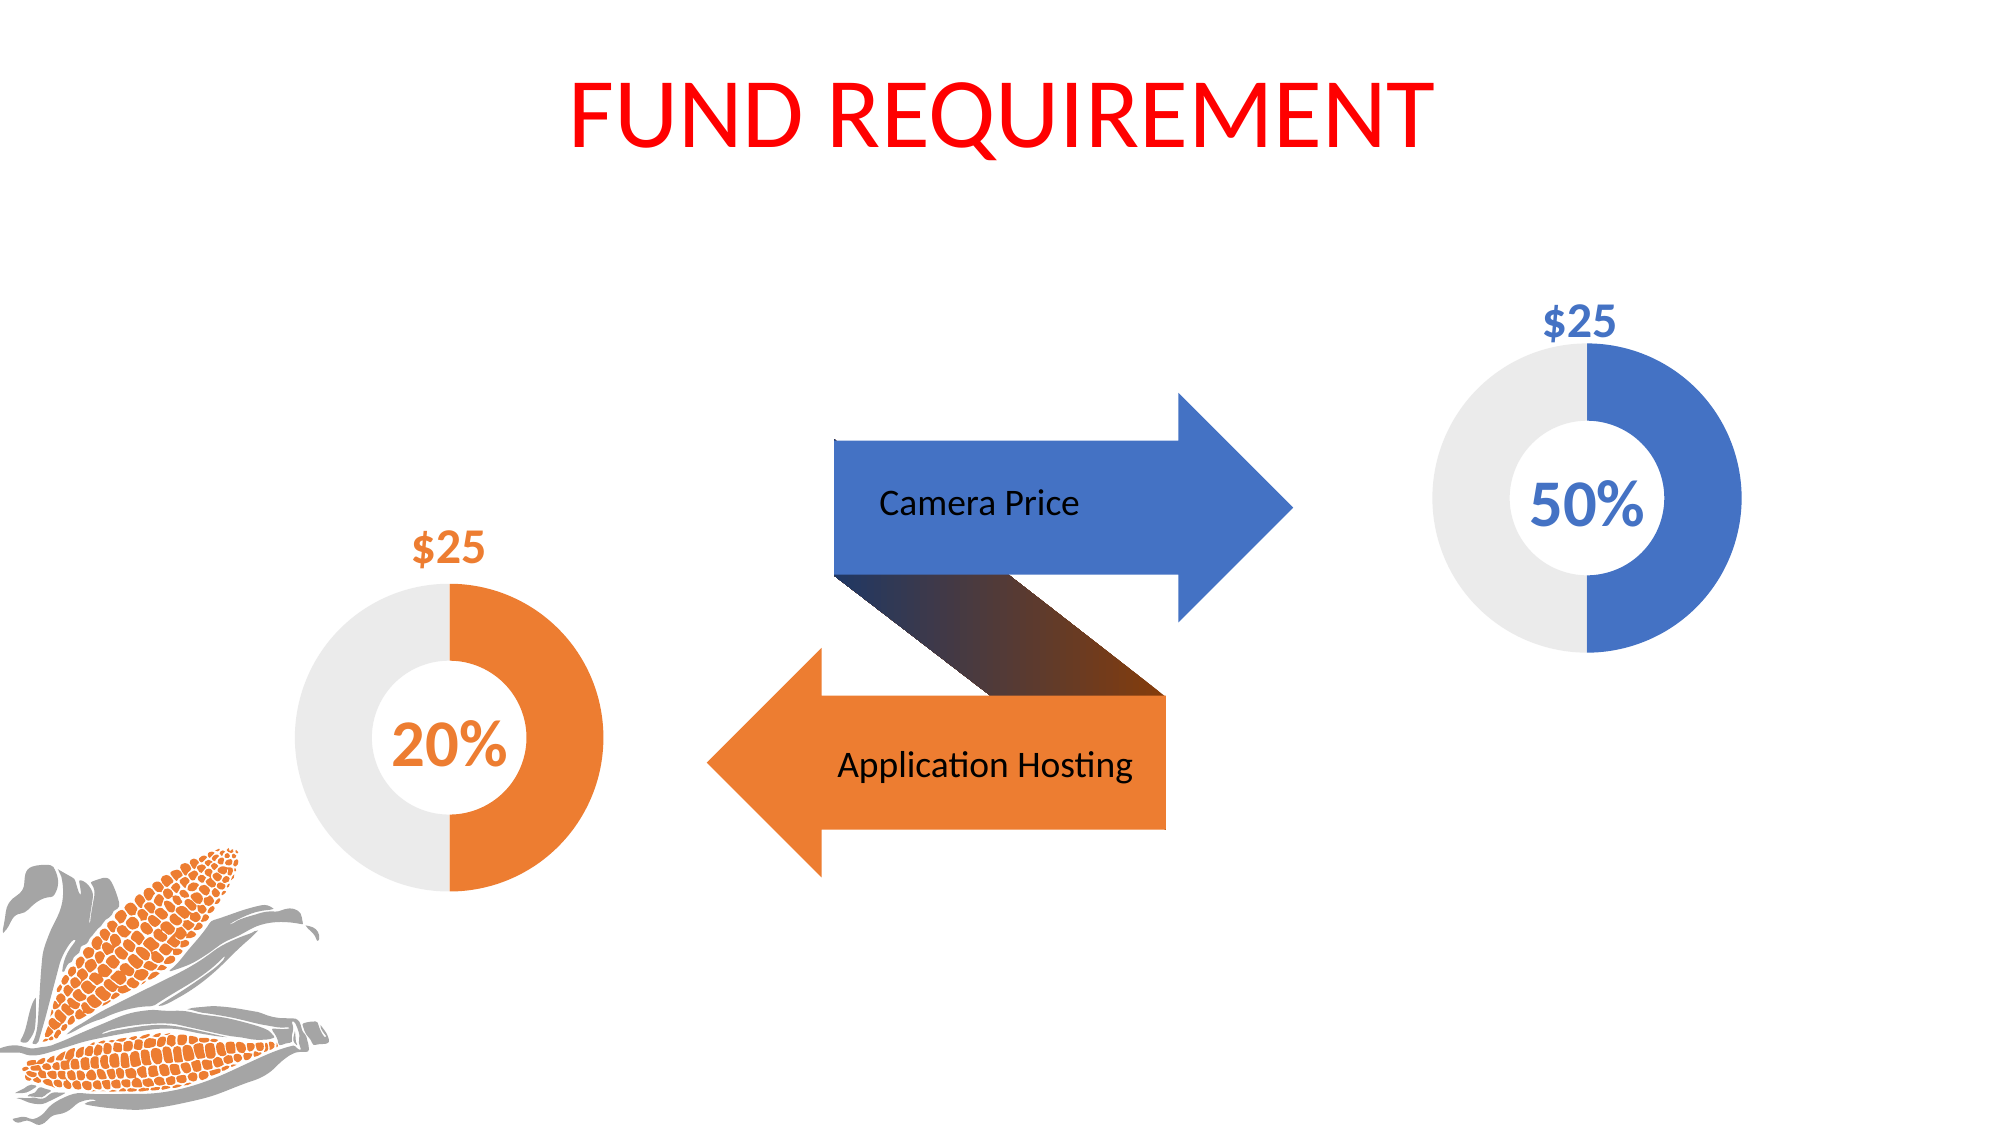

FUND REQUIREMENT
$25

### Chart

| Category | Sales |
|---|---|
| 1st Qtr | 50.0 |
| 2nd Qtr | 50.0 |
50%

Camera Price
$25

### Chart

| Category | Sales |
|---|---|
| 1st Qtr | 50.0 |
| 2nd Qtr | 50.0 |
20%
Application Hosting